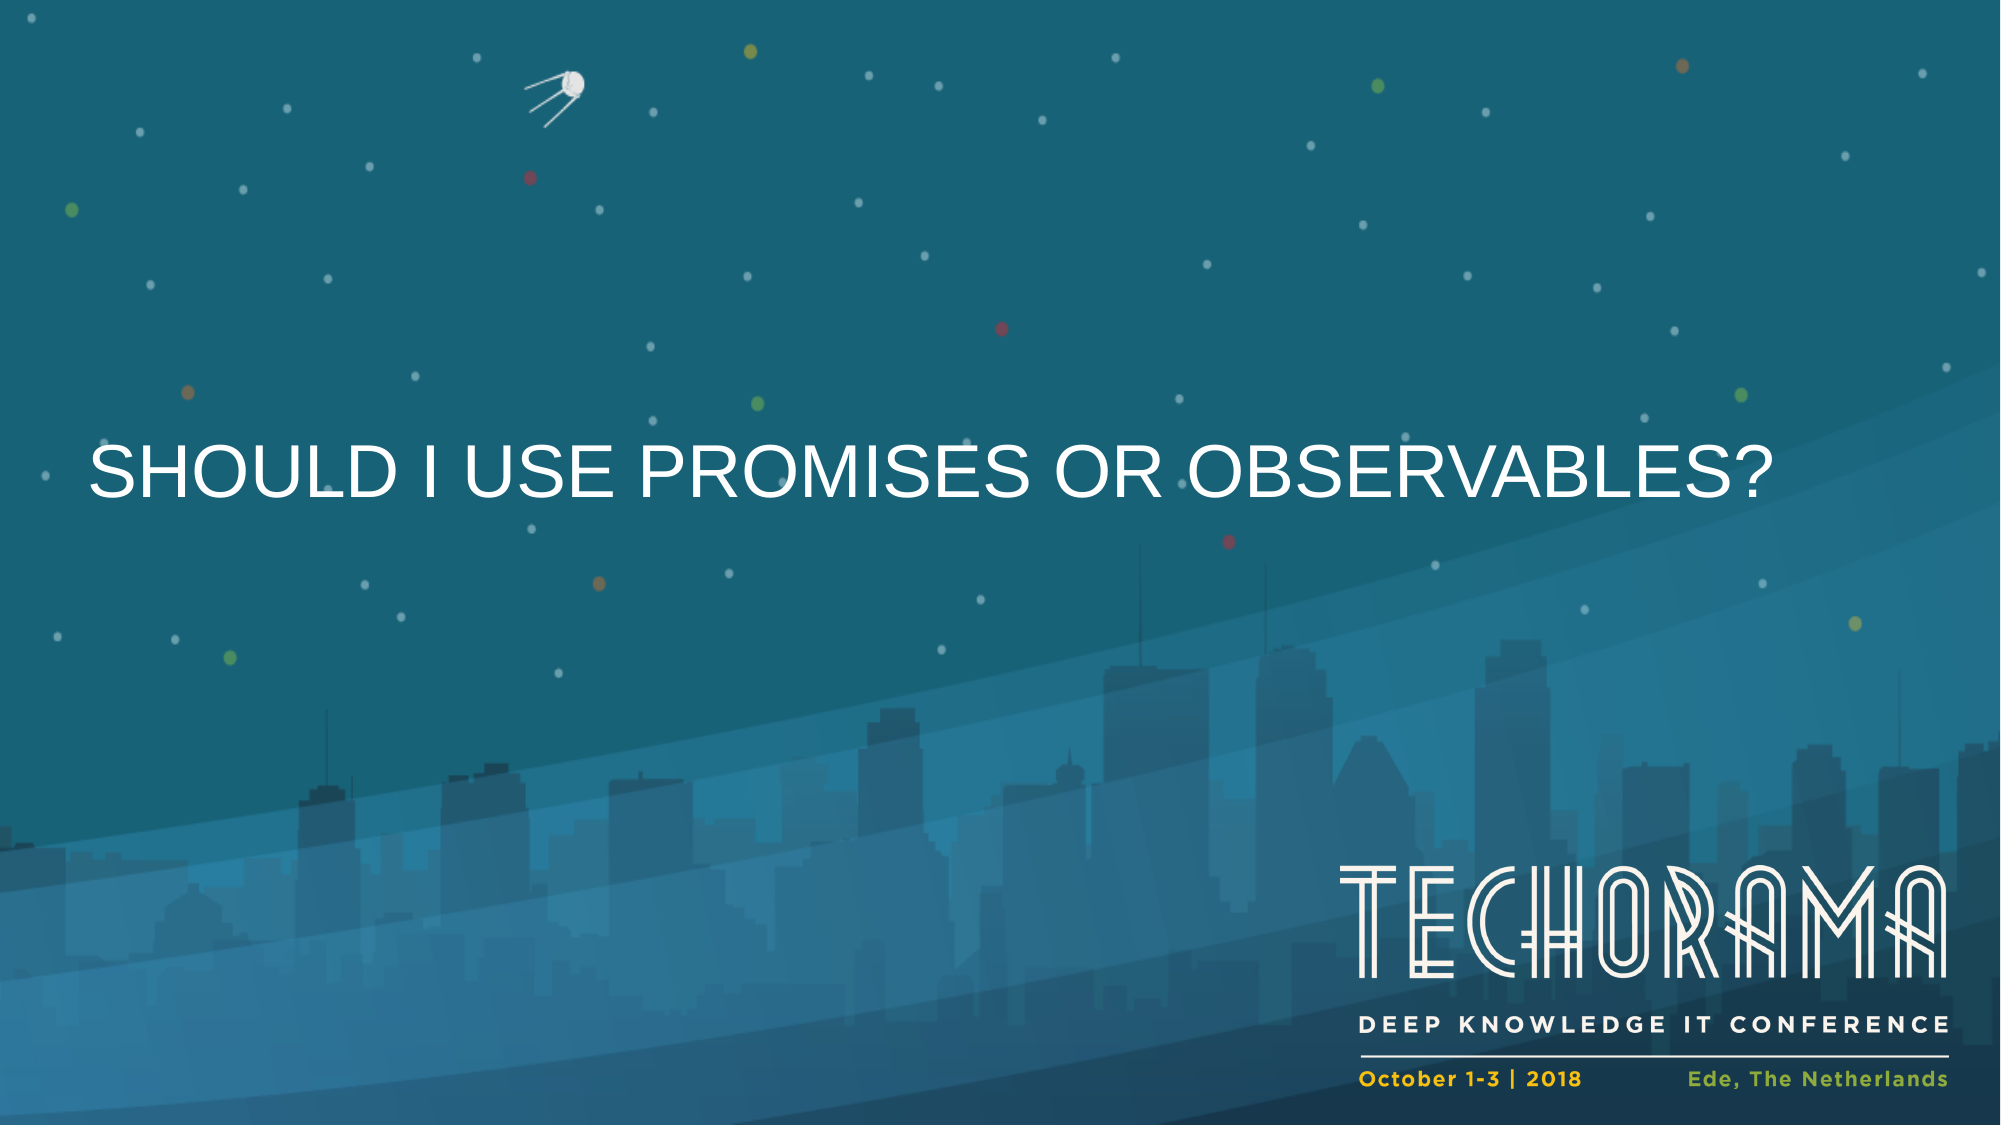

# Should i use promises or observables?